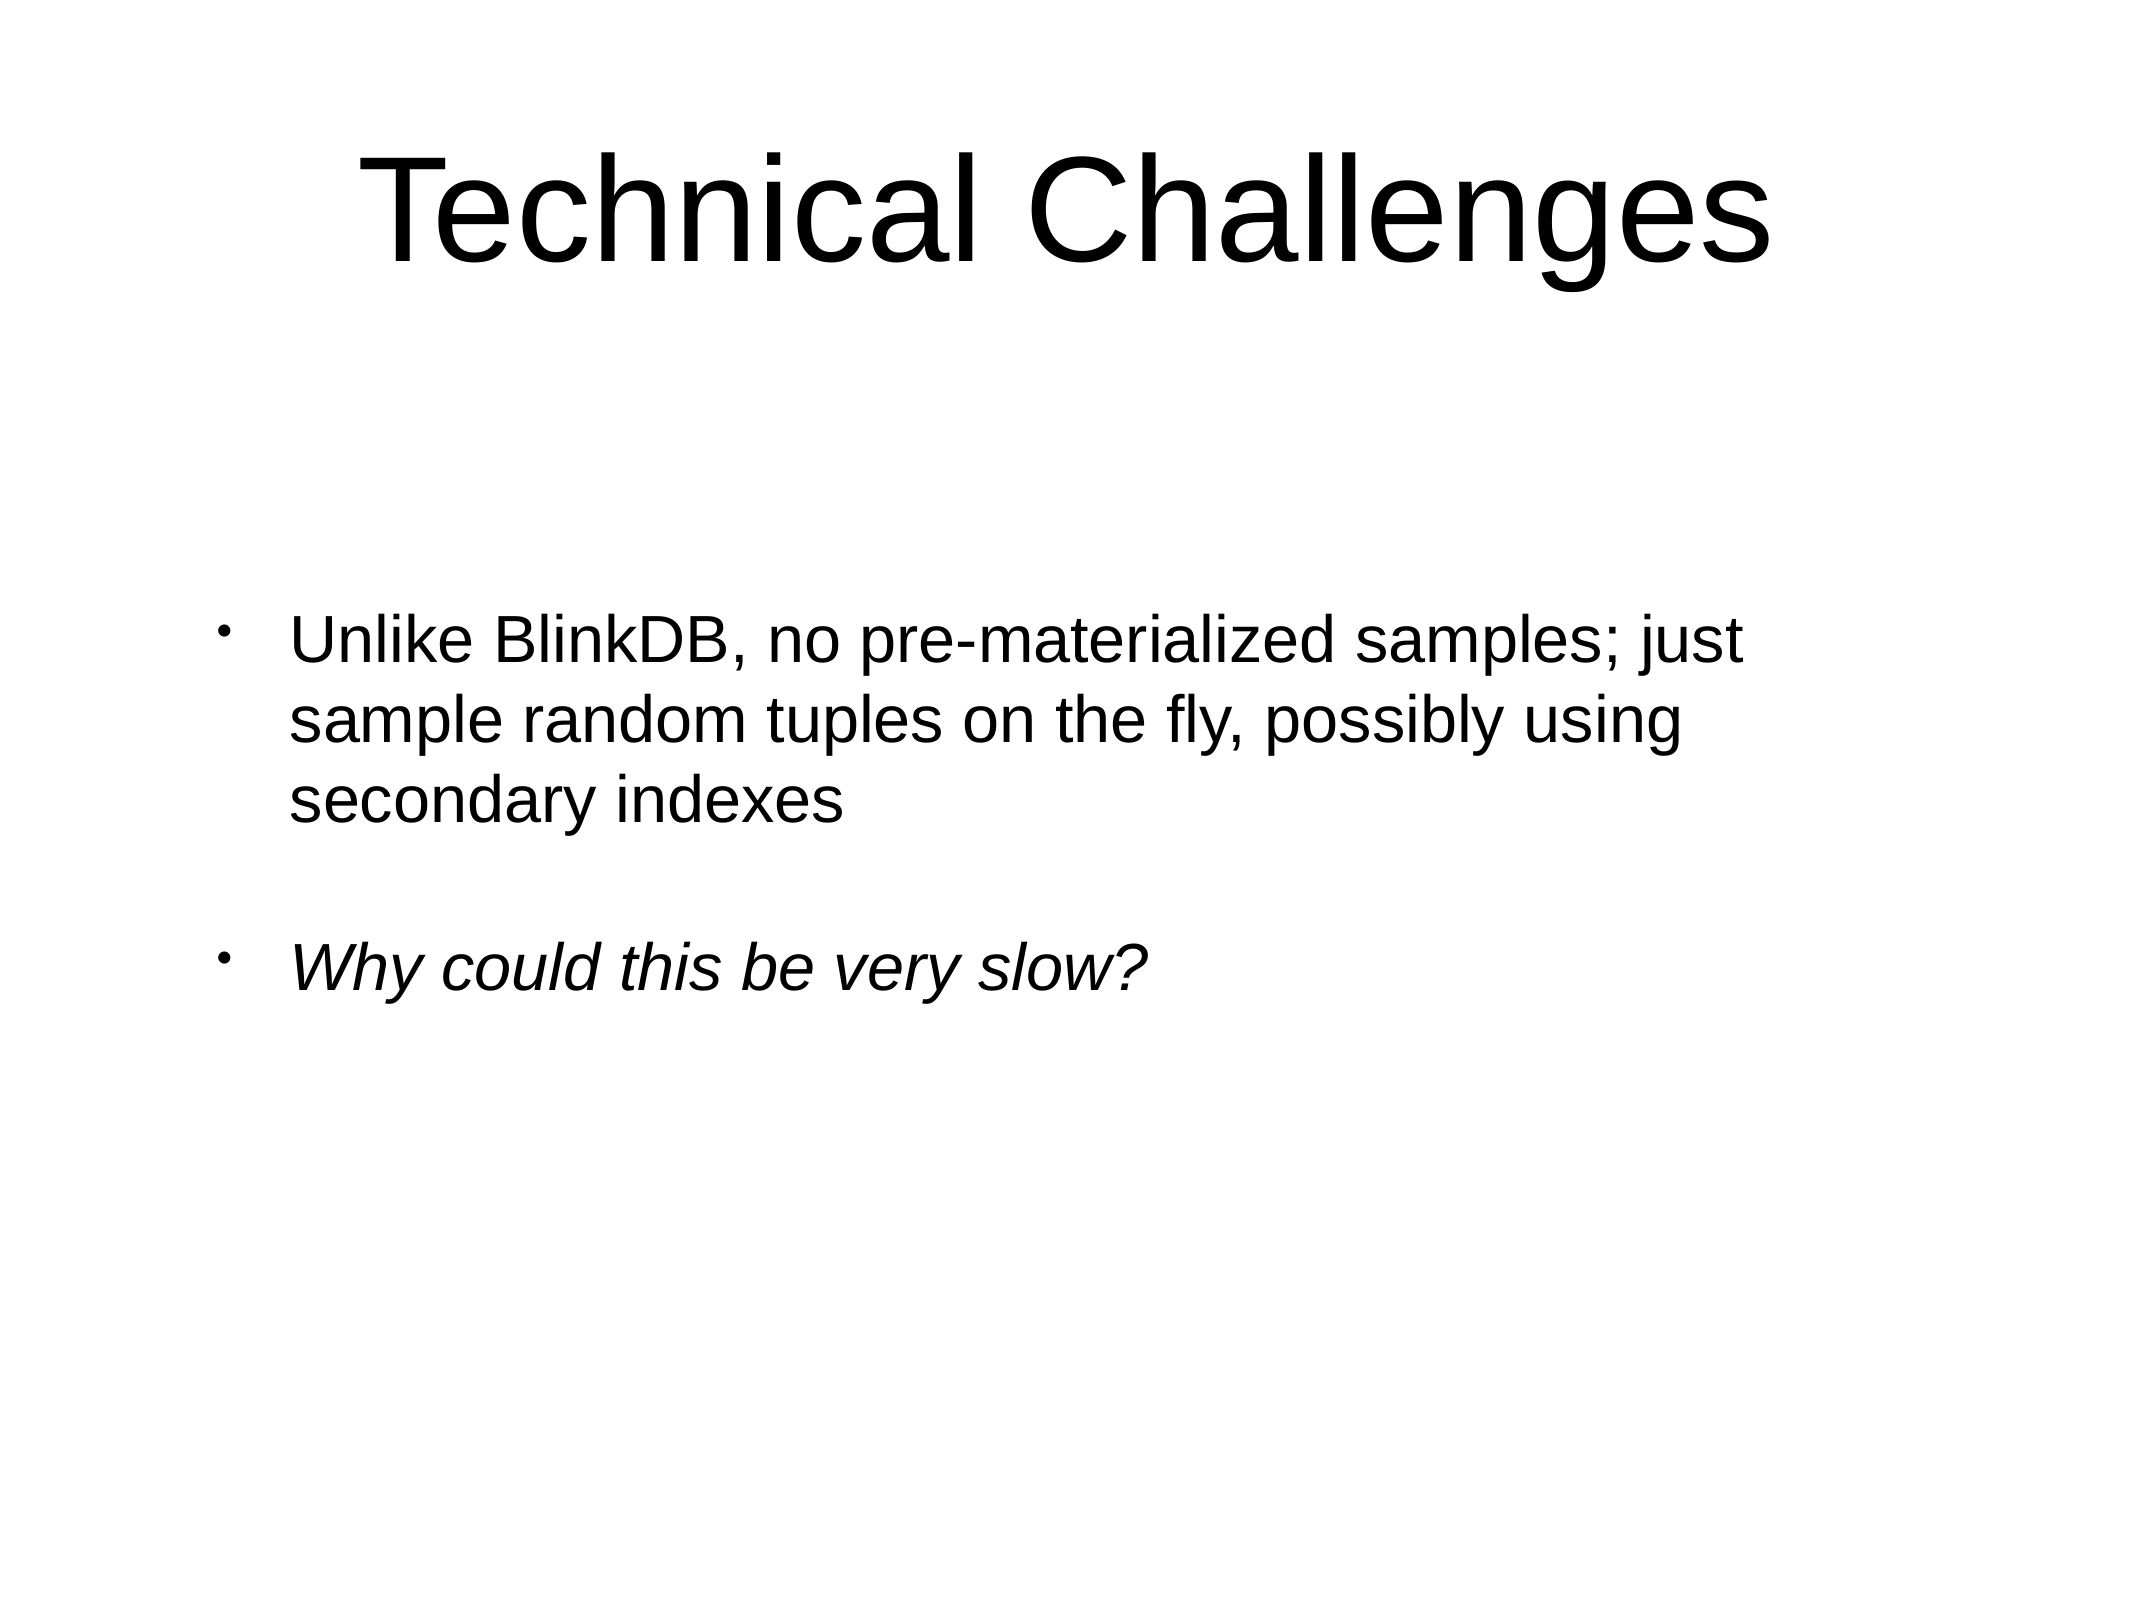

# Technical Challenges
Unlike BlinkDB, no pre-materialized samples; just sample random tuples on the fly, possibly using secondary indexes
Why could this be very slow?